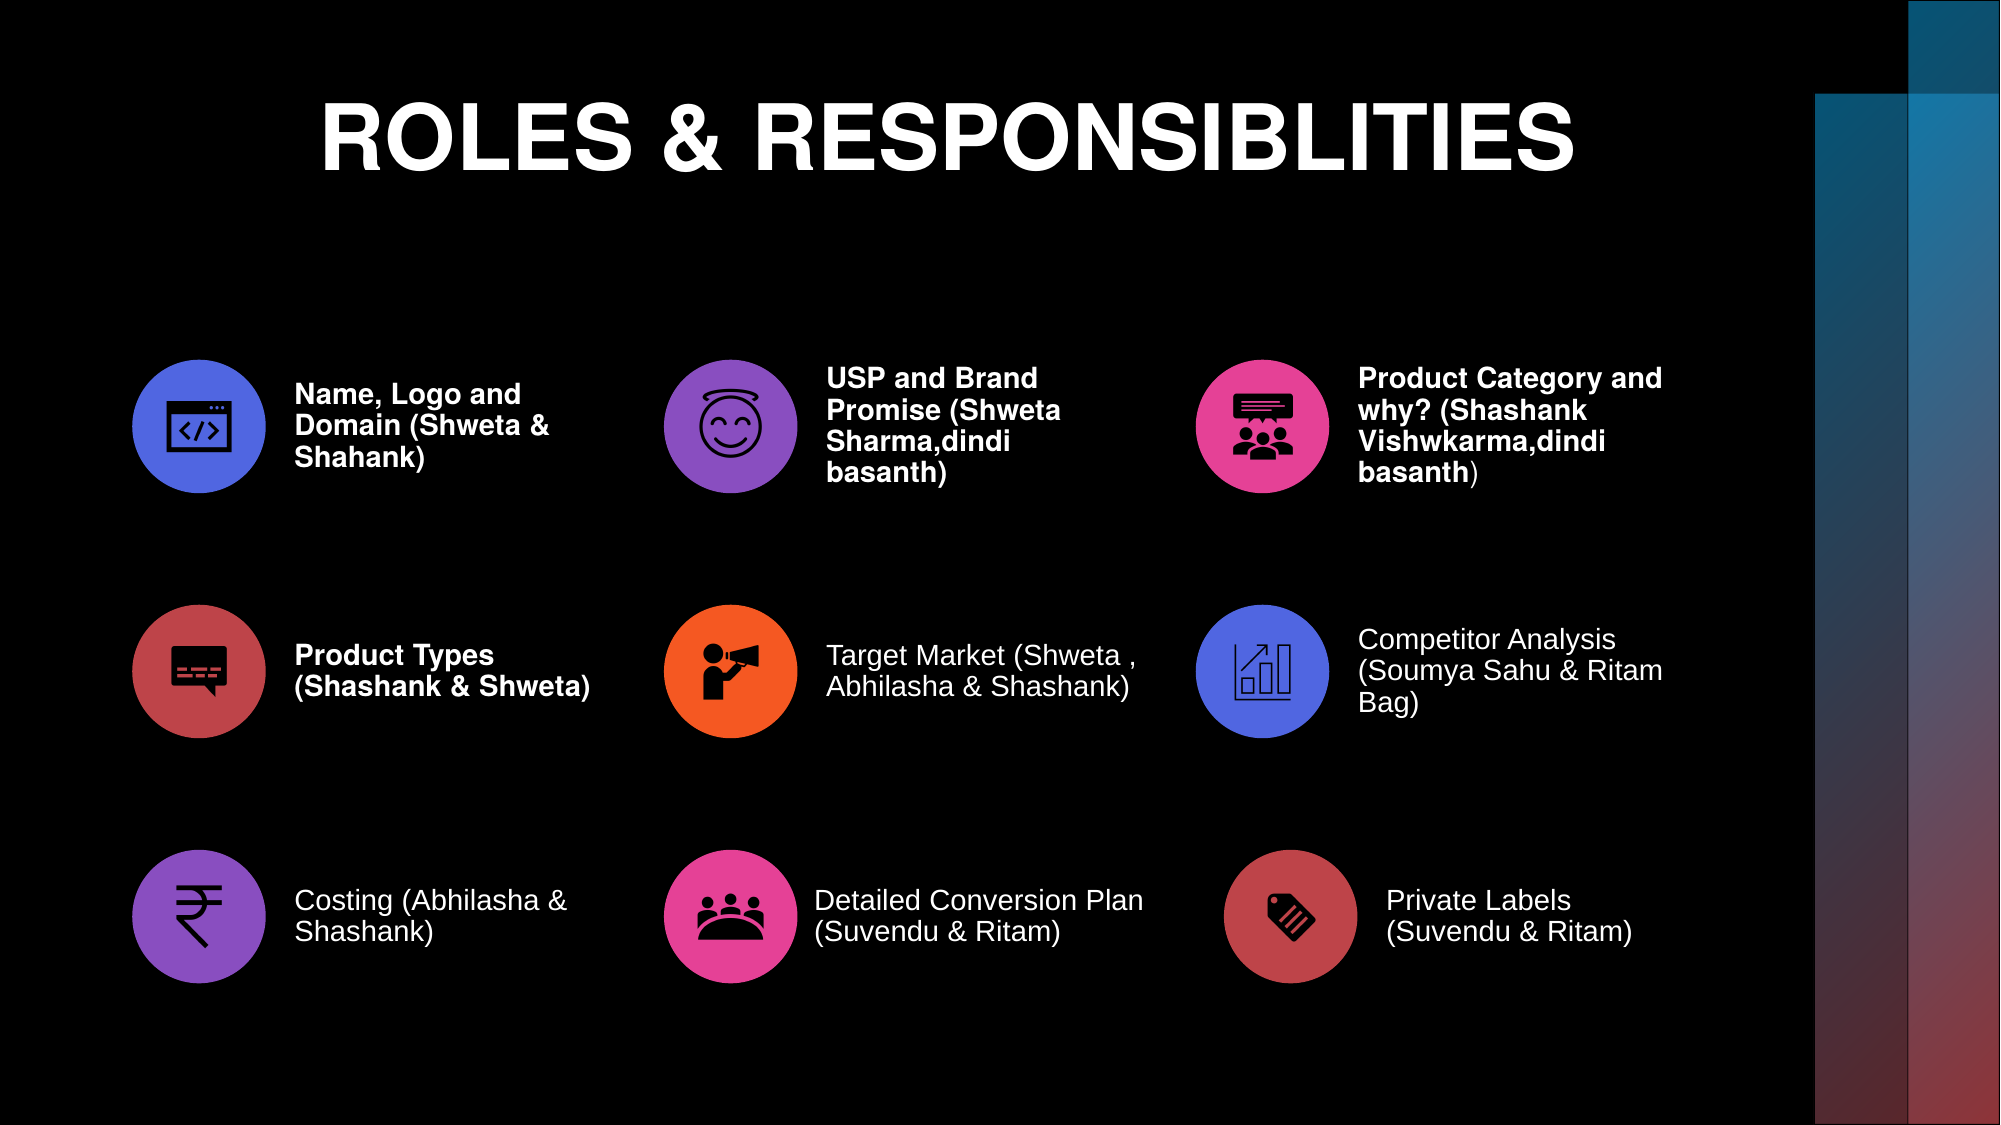

# ROLES & RESPONSIBLITIES

Name, Logo and Domain (Shweta & Shahank)
USP and Brand Promise (Shweta Sharma,dindi basanth)
Product Category and why? (Shashank Vishwkarma,dindi basanth)
Product Types (Shashank & Shweta)
Target Market (Shweta , Abhilasha & Shashank)
Competitor Analysis (Soumya Sahu & Ritam Bag)
Costing (Abhilasha & Shashank)
Detailed Conversion Plan (Suvendu & Ritam)
Private Labels (Suvendu & Ritam)